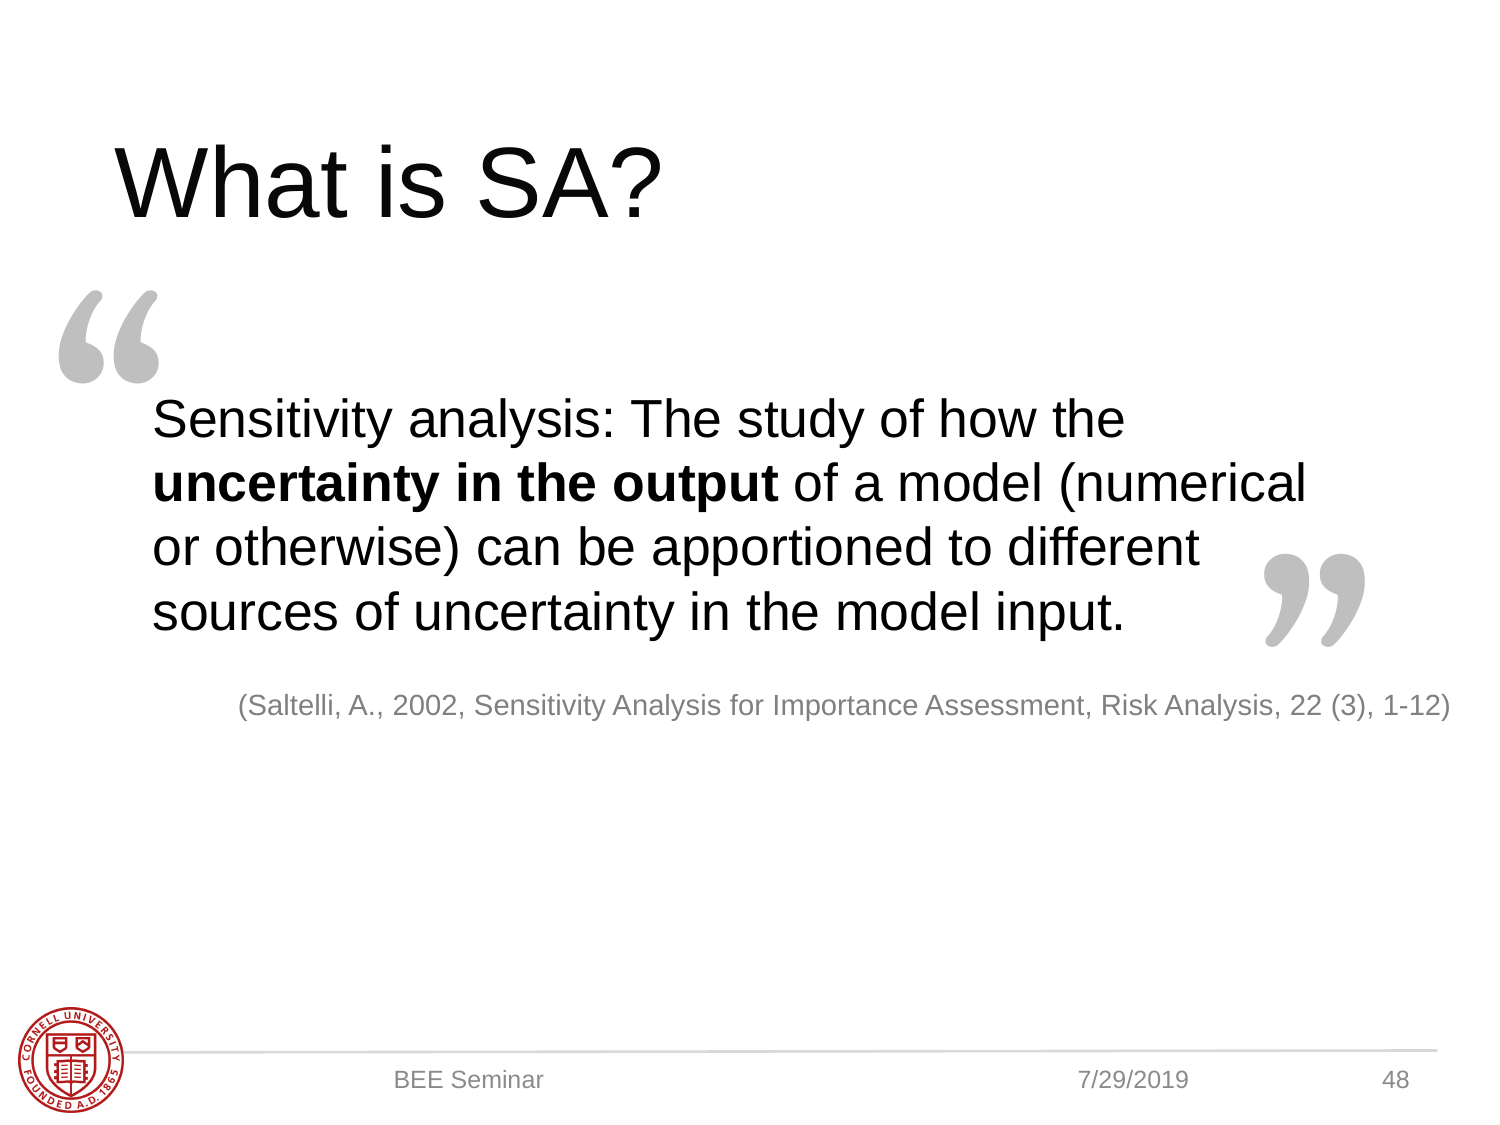

# What is SA?
“
Sensitivity analysis: The study of how the uncertainty in the output of a model (numerical or otherwise) can be apportioned to different sources of uncertainty in the model input.

”
(Saltelli, A., 2002, Sensitivity Analysis for Importance Assessment, Risk Analysis, 22 (3), 1-12)
BEE Seminar
7/29/2019
48